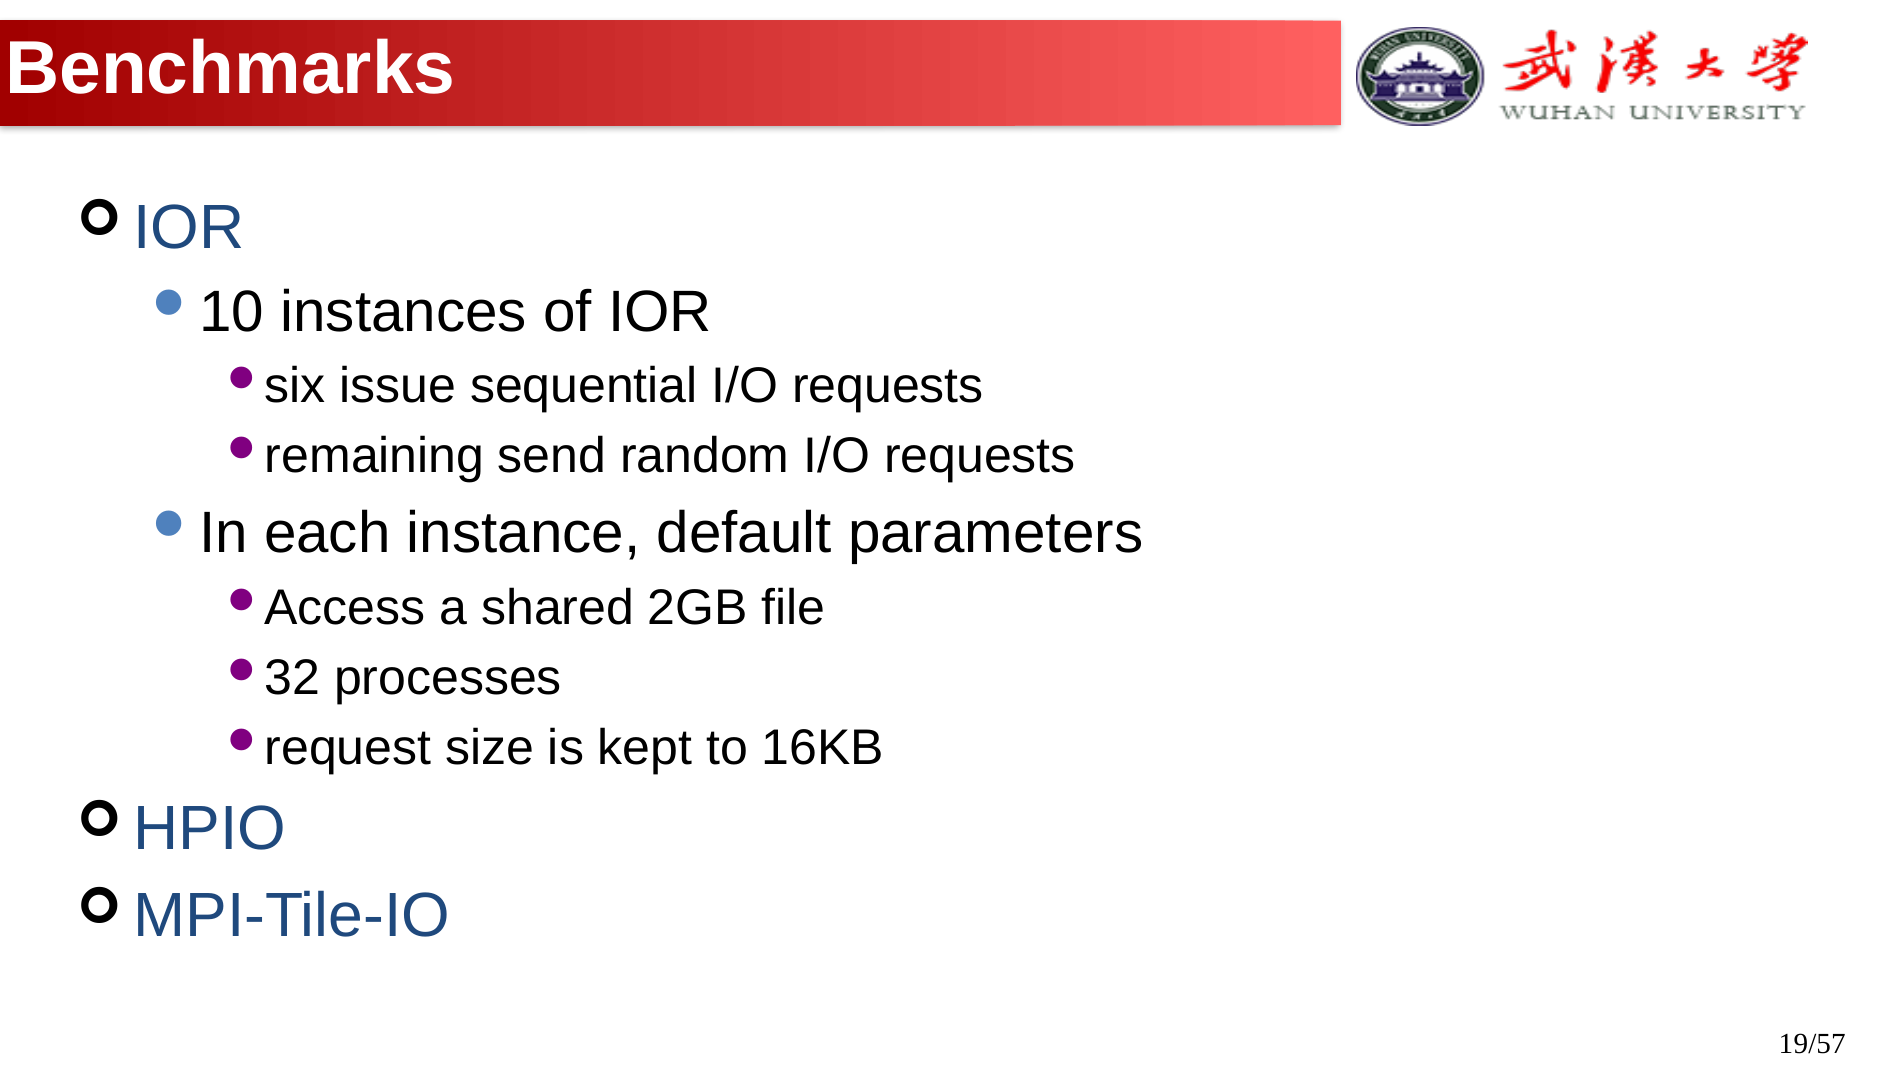

# Benchmarks
IOR
10 instances of IOR
six issue sequential I/O requests
remaining send random I/O requests
In each instance, default parameters
Access a shared 2GB file
32 processes
request size is kept to 16KB
HPIO
MPI-Tile-IO